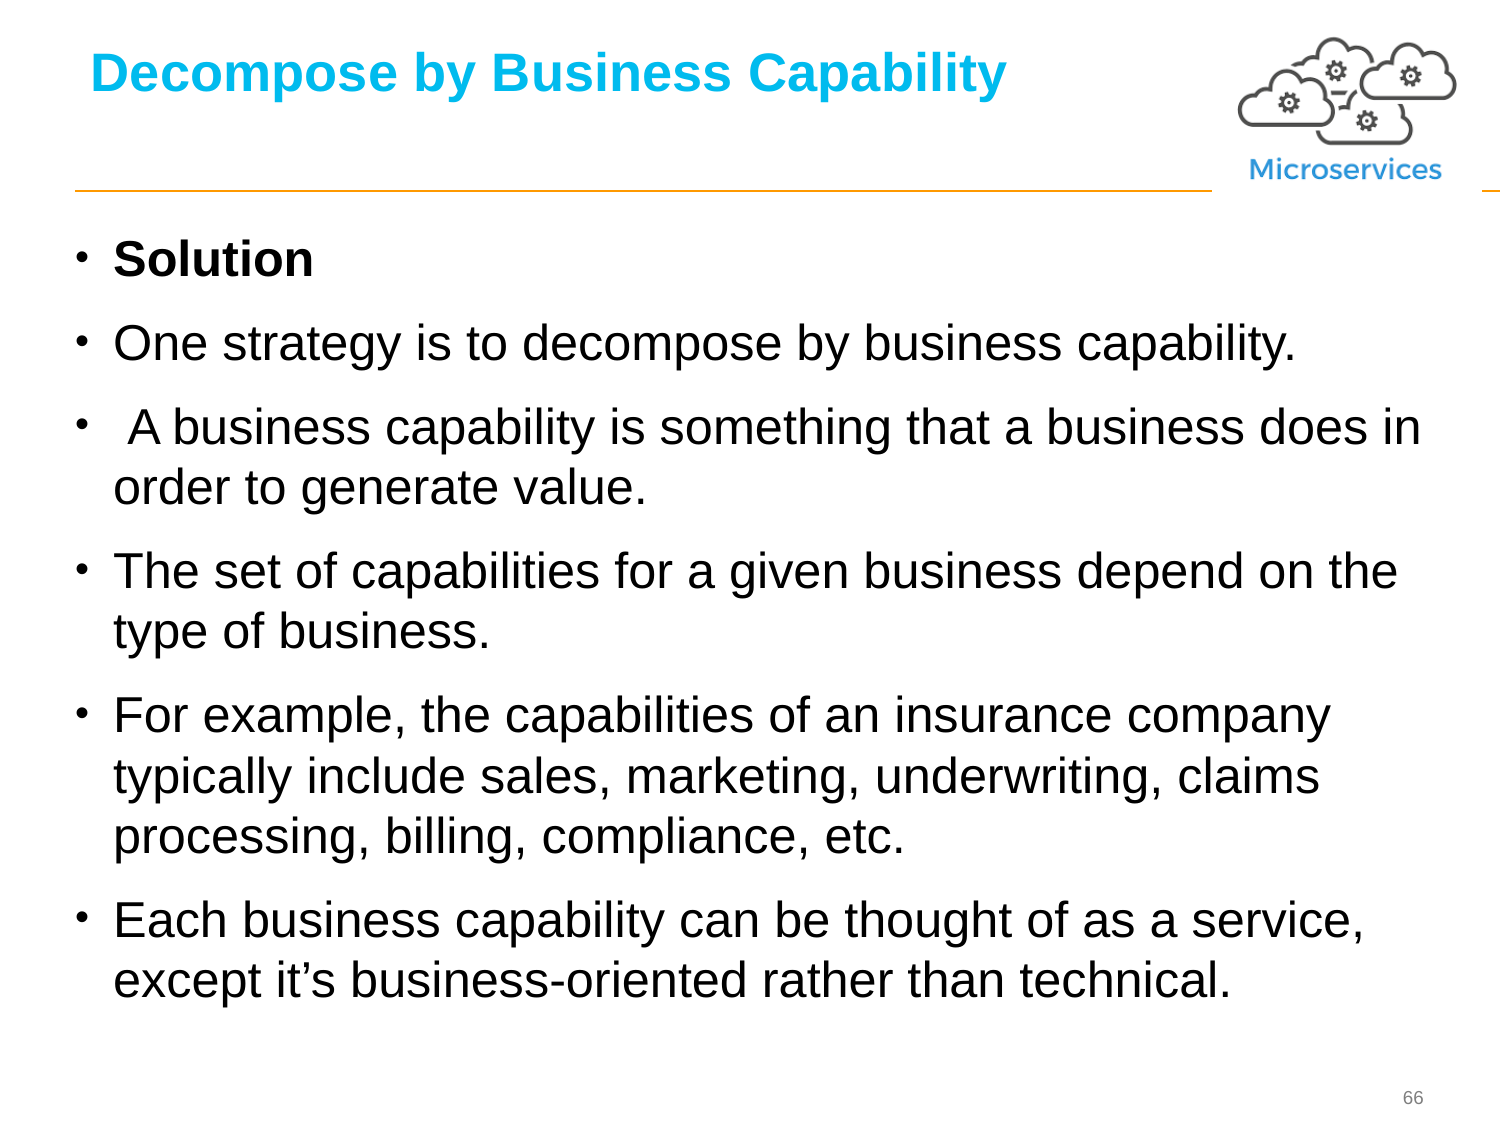

# Decompose by Business Capability
Solution
One strategy is to decompose by business capability.
 A business capability is something that a business does in order to generate value.
The set of capabilities for a given business depend on the type of business.
For example, the capabilities of an insurance company typically include sales, marketing, underwriting, claims processing, billing, compliance, etc.
Each business capability can be thought of as a service, except it’s business-oriented rather than technical.